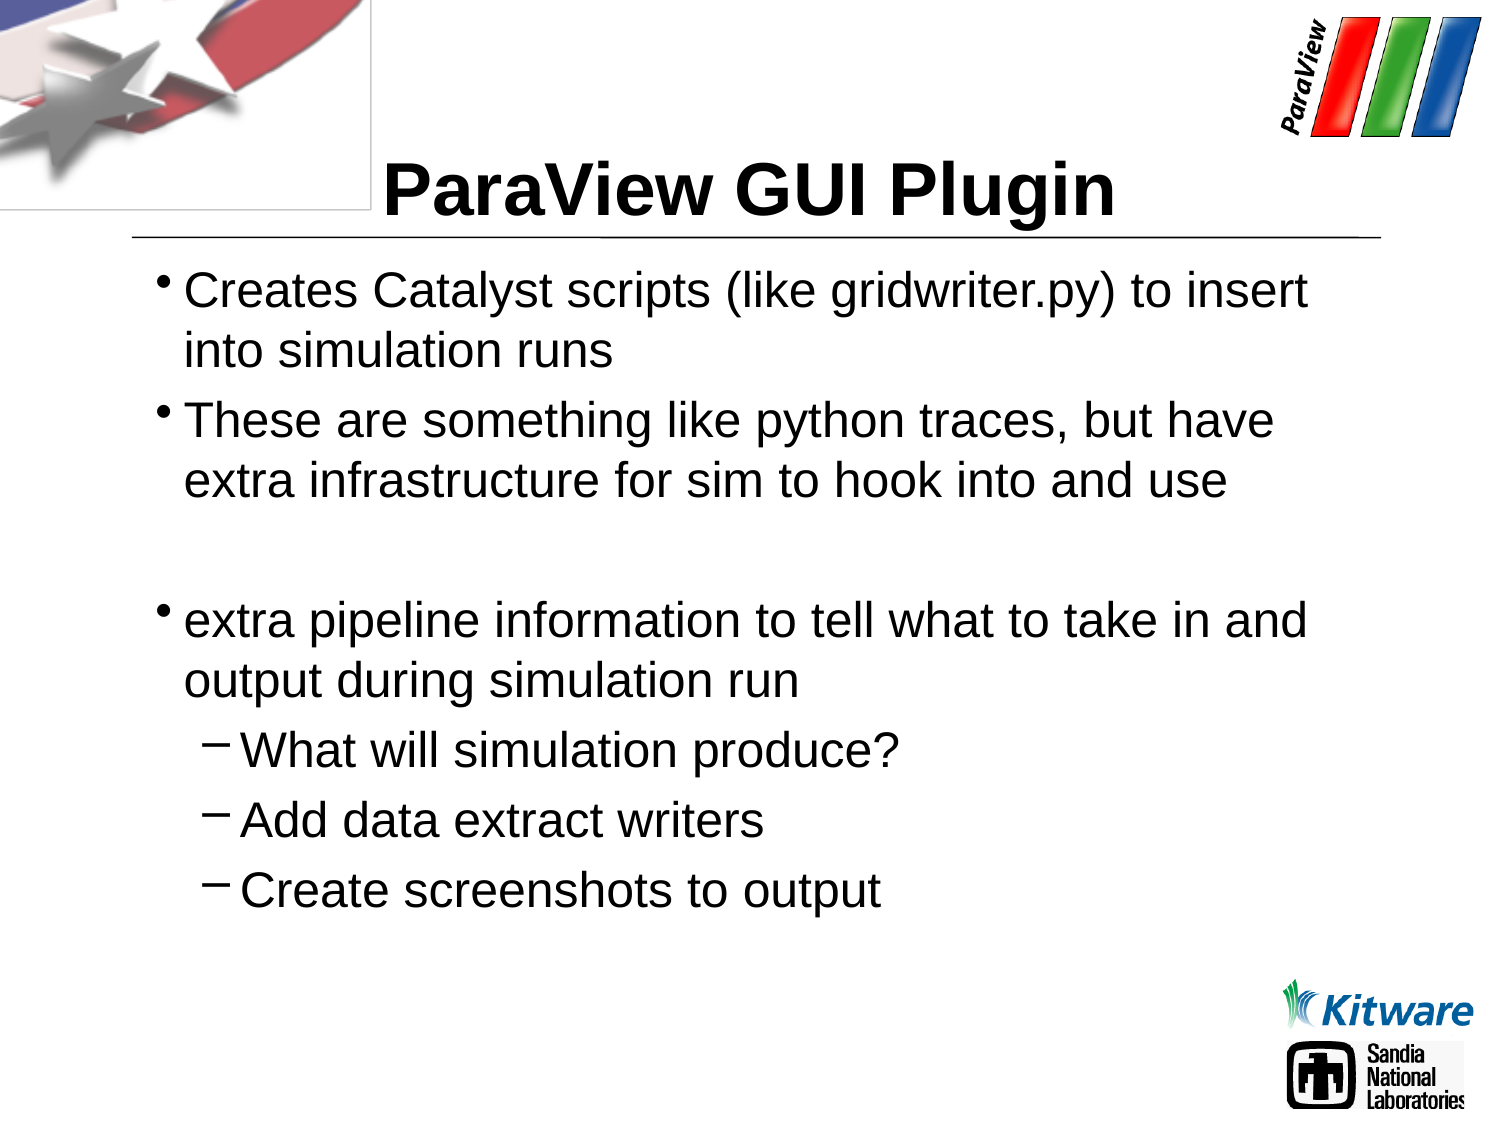

# ParaView GUI Plugin
Creates Catalyst scripts (like gridwriter.py) to insert into simulation runs
These are something like python traces, but have extra infrastructure for sim to hook into and use

extra pipeline information to tell what to take in and output during simulation run
What will simulation produce?
Add data extract writers
Create screenshots to output